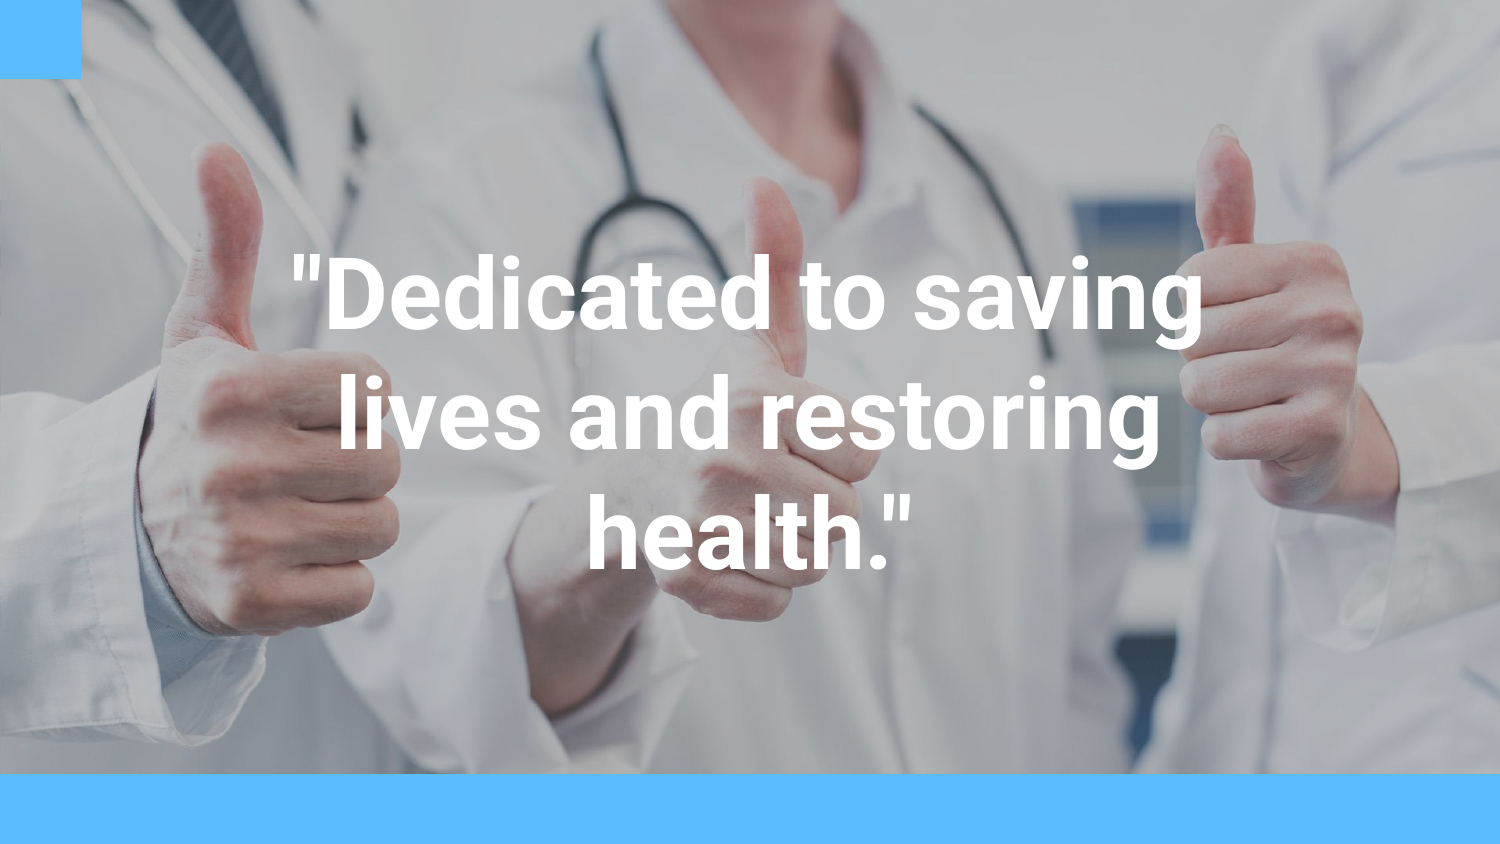

# "Dedicated to saving lives and restoring health."